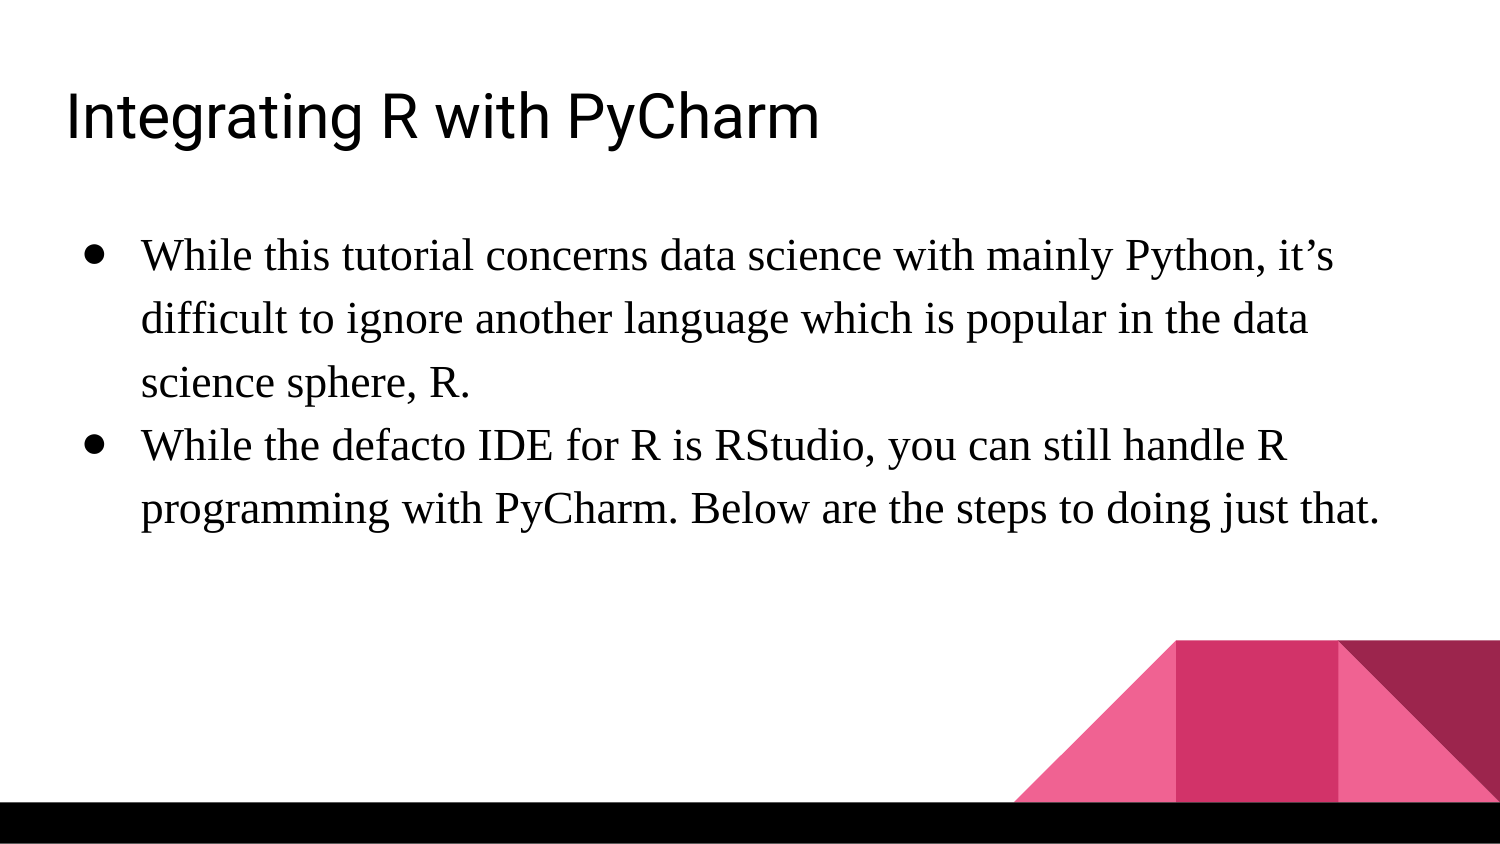

Integrating R with PyCharm
While this tutorial concerns data science with mainly Python, it’s difficult to ignore another language which is popular in the data science sphere, R.
While the defacto IDE for R is RStudio, you can still handle R programming with PyCharm. Below are the steps to doing just that.